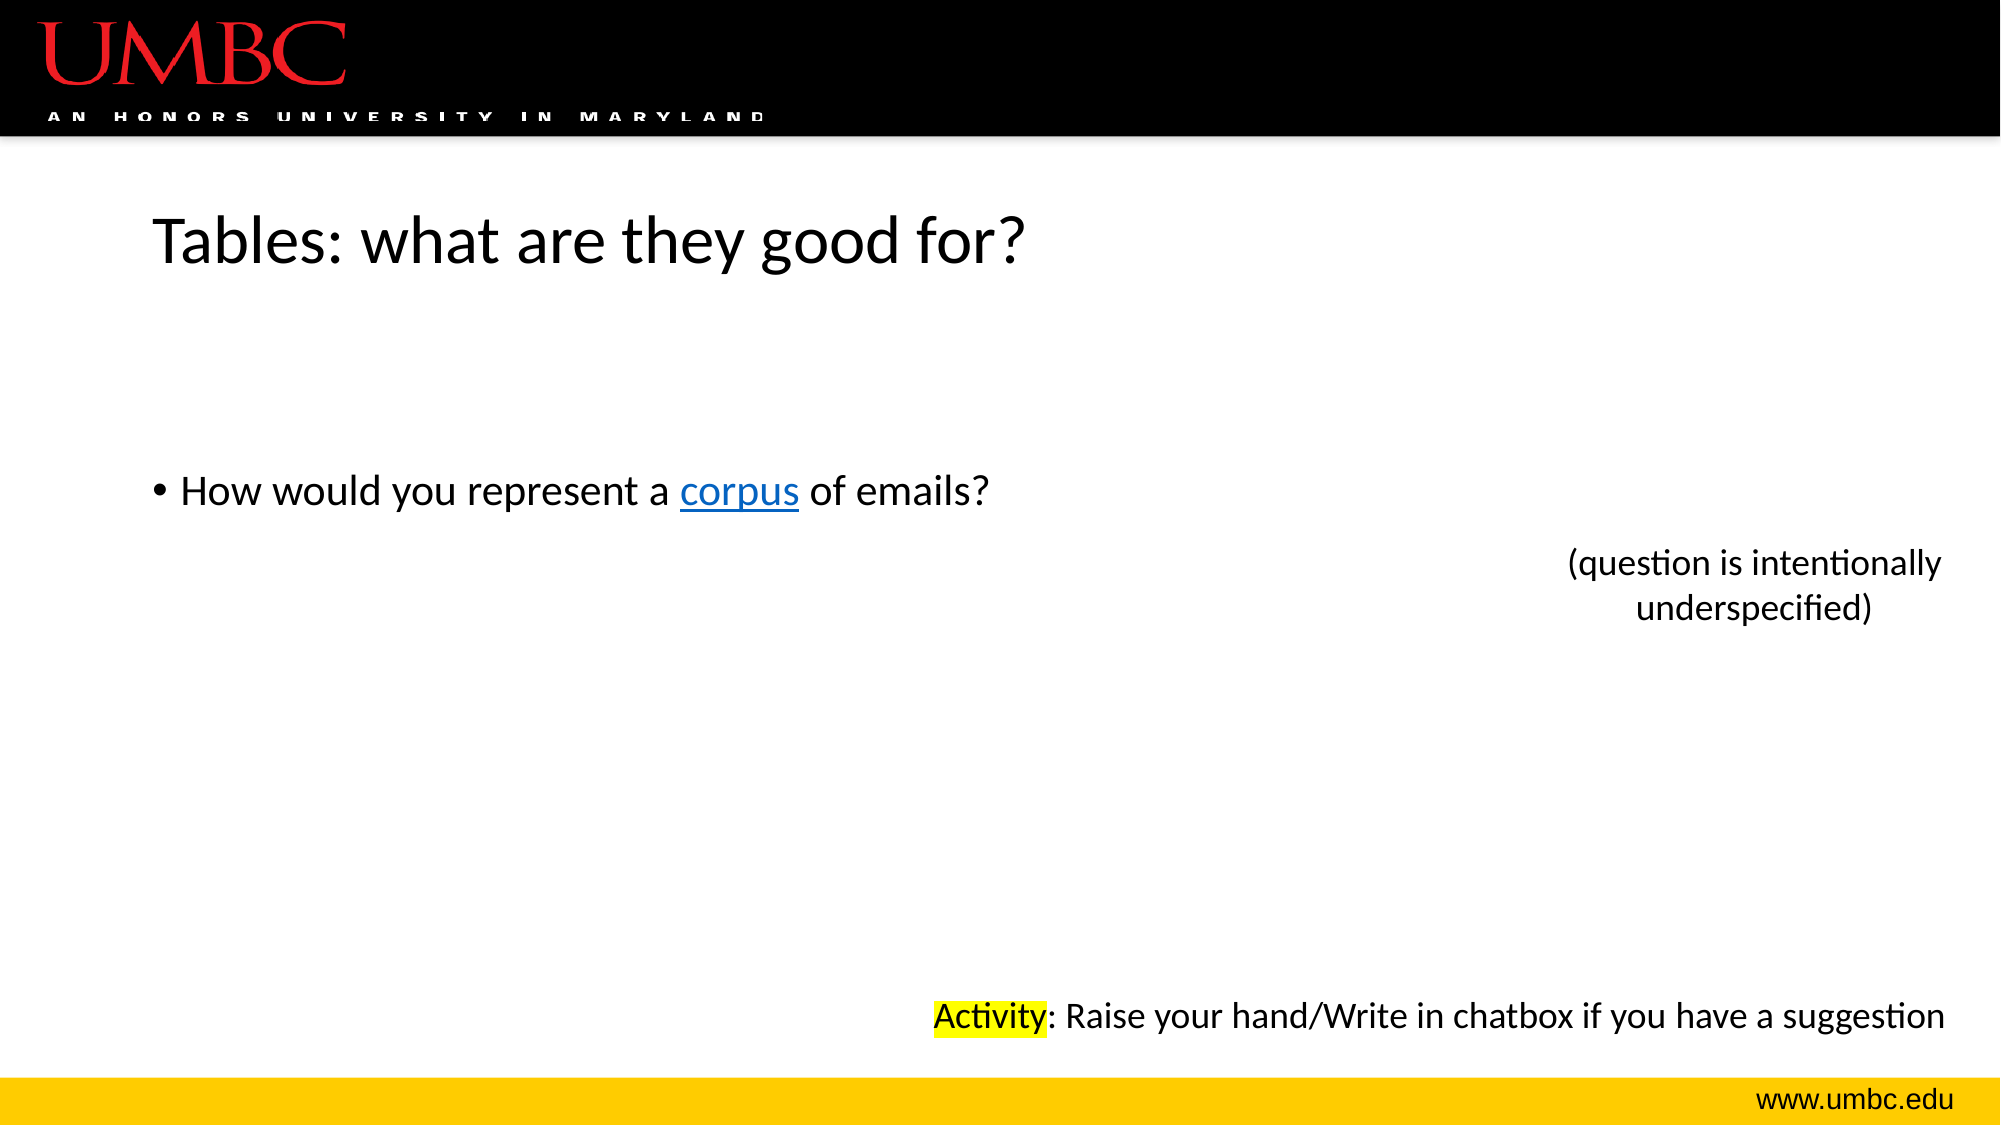

# Tables: what are they good for?

How would you represent a corpus of emails?
(question is intentionally underspecified)
Activity: Raise your hand/Write in chatbox if you have a suggestion